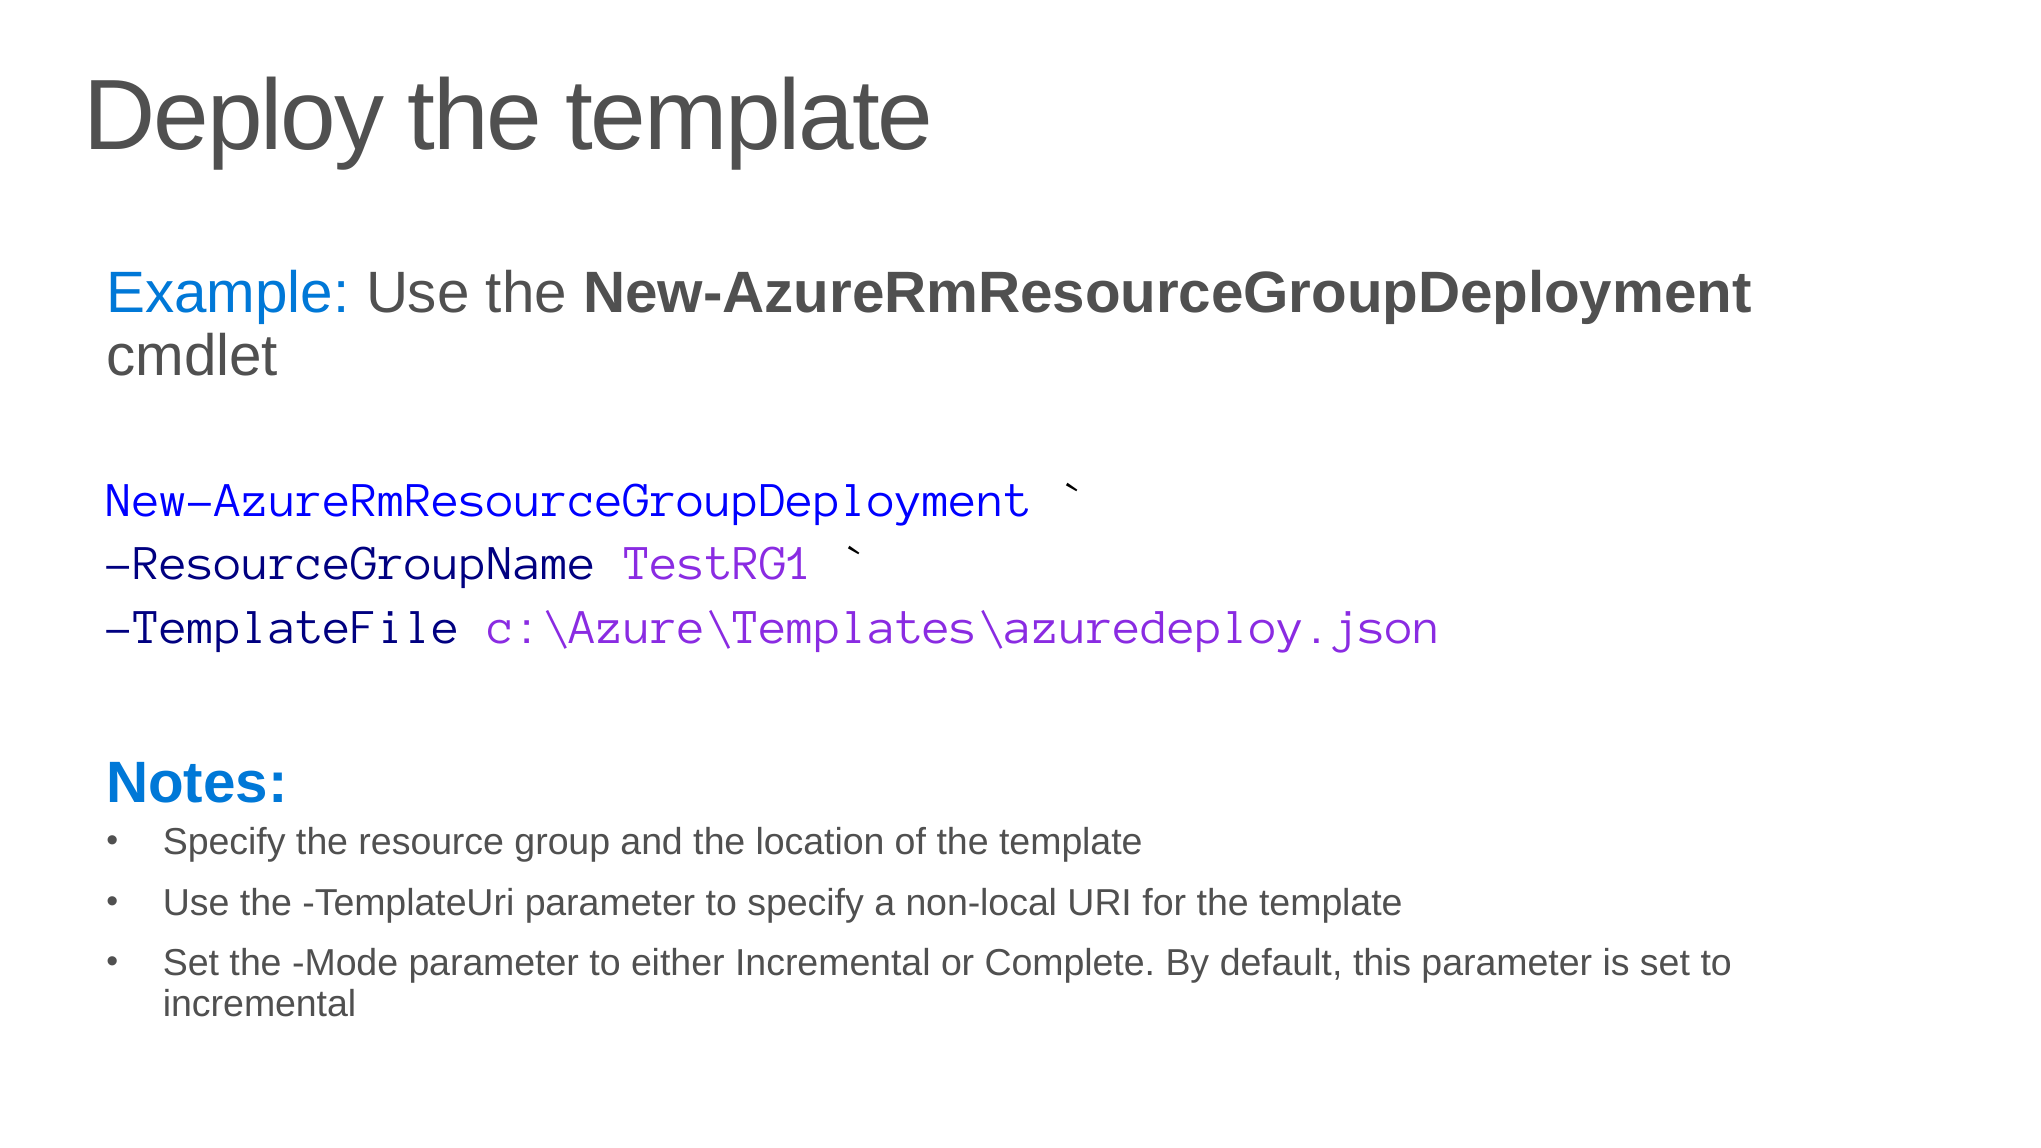

# Deploy the template
Example: Use the New-AzureRmResourceGroupDeployment cmdlet

New-AzureRmResourceGroupDeployment `
-ResourceGroupName TestRG1 `
-TemplateFile c:\Azure\Templates\azuredeploy.json

Notes:
Specify the resource group and the location of the template
Use the -TemplateUri parameter to specify a non-local URI for the template
Set the -Mode parameter to either Incremental or Complete. By default, this parameter is set to incremental